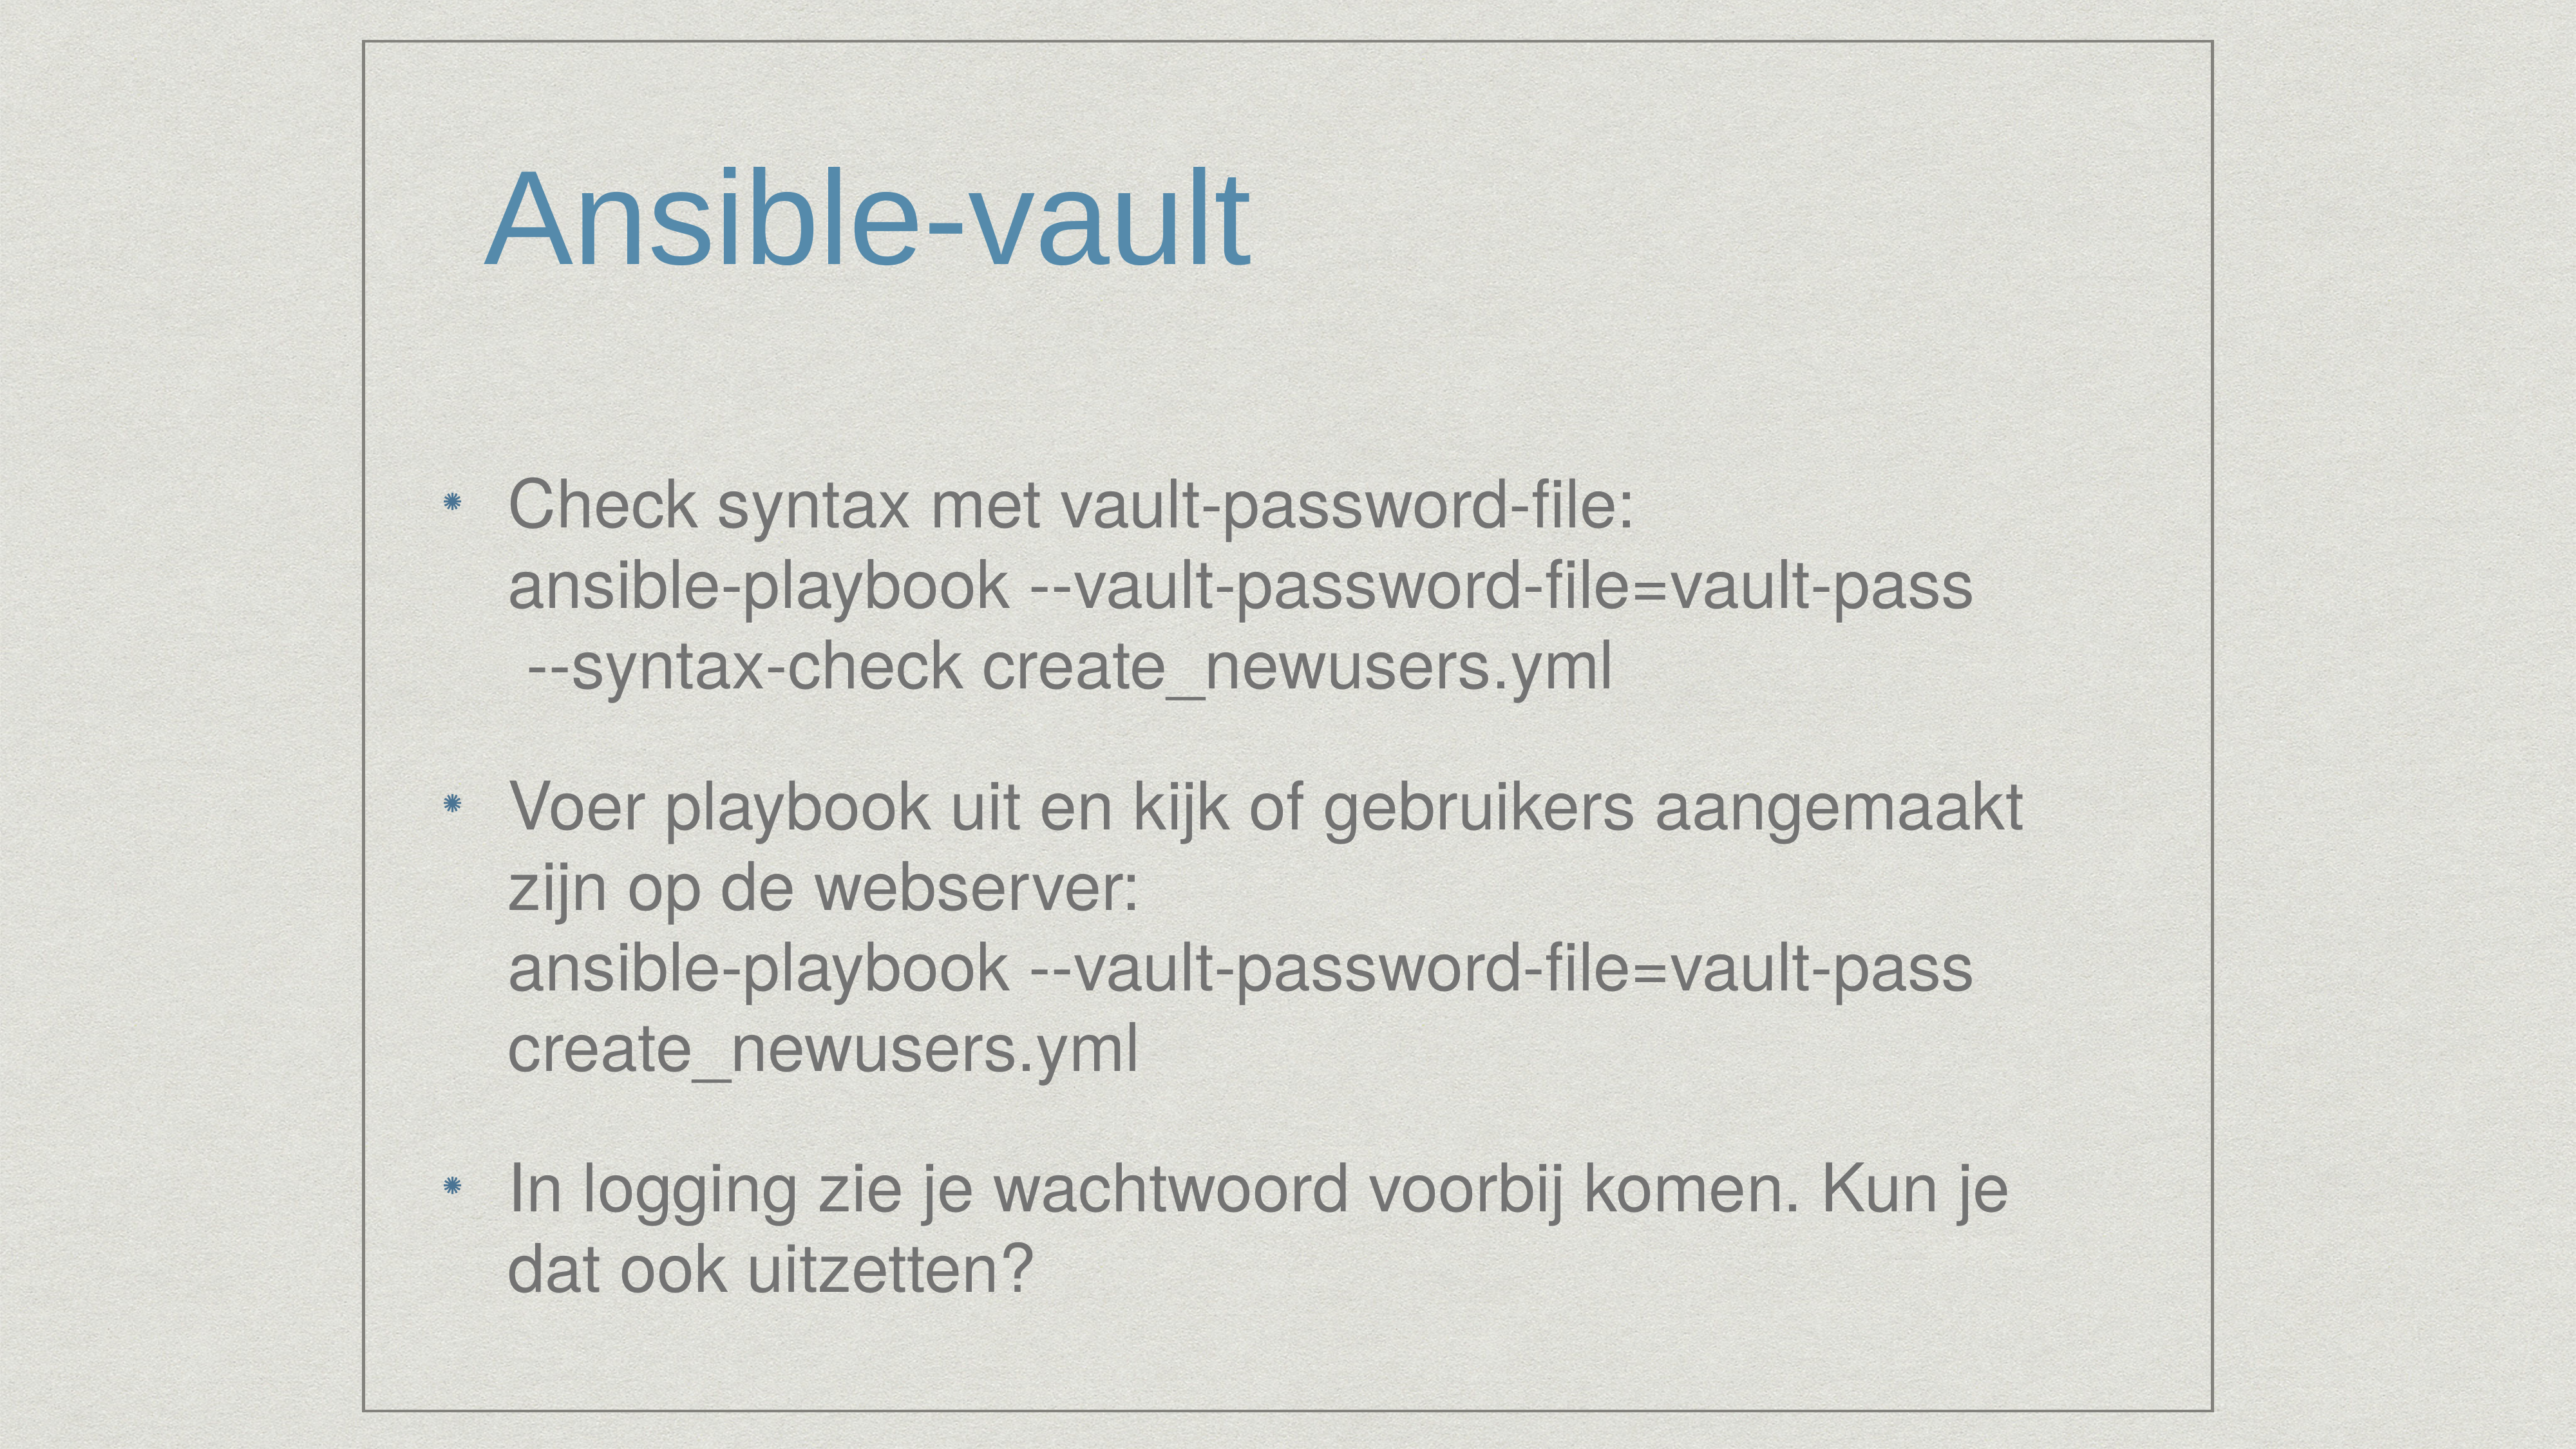

# Ansible-vault
Check syntax met vault-password-file:
ansible-playbook --vault-password-file=vault-pass
 --syntax-check create_newusers.yml
Voer playbook uit en kijk of gebruikers aangemaakt zijn op de webserver:
ansible-playbook --vault-password-file=vault-pass create_newusers.yml
In logging zie je wachtwoord voorbij komen. Kun je dat ook uitzetten?